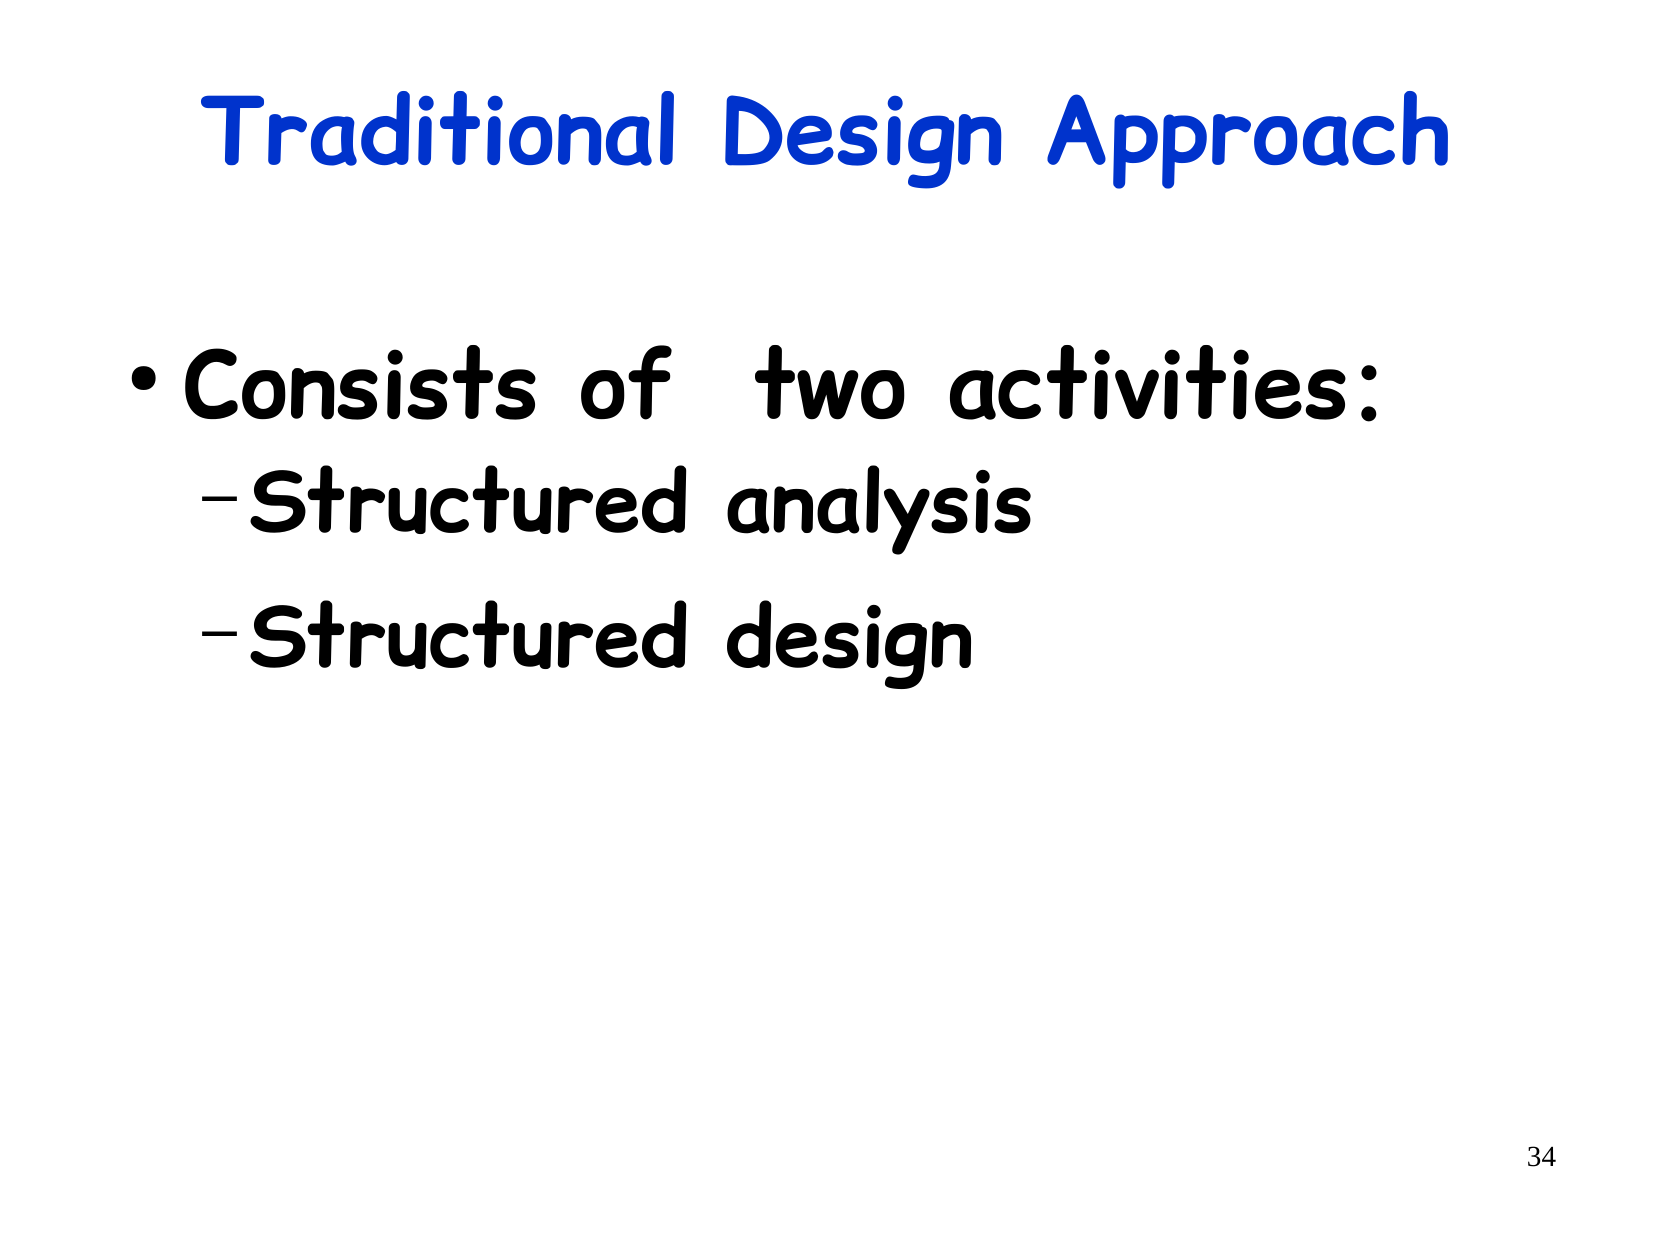

# Traditional Design Approach
Consists of  two activities:
Structured analysis
Structured design